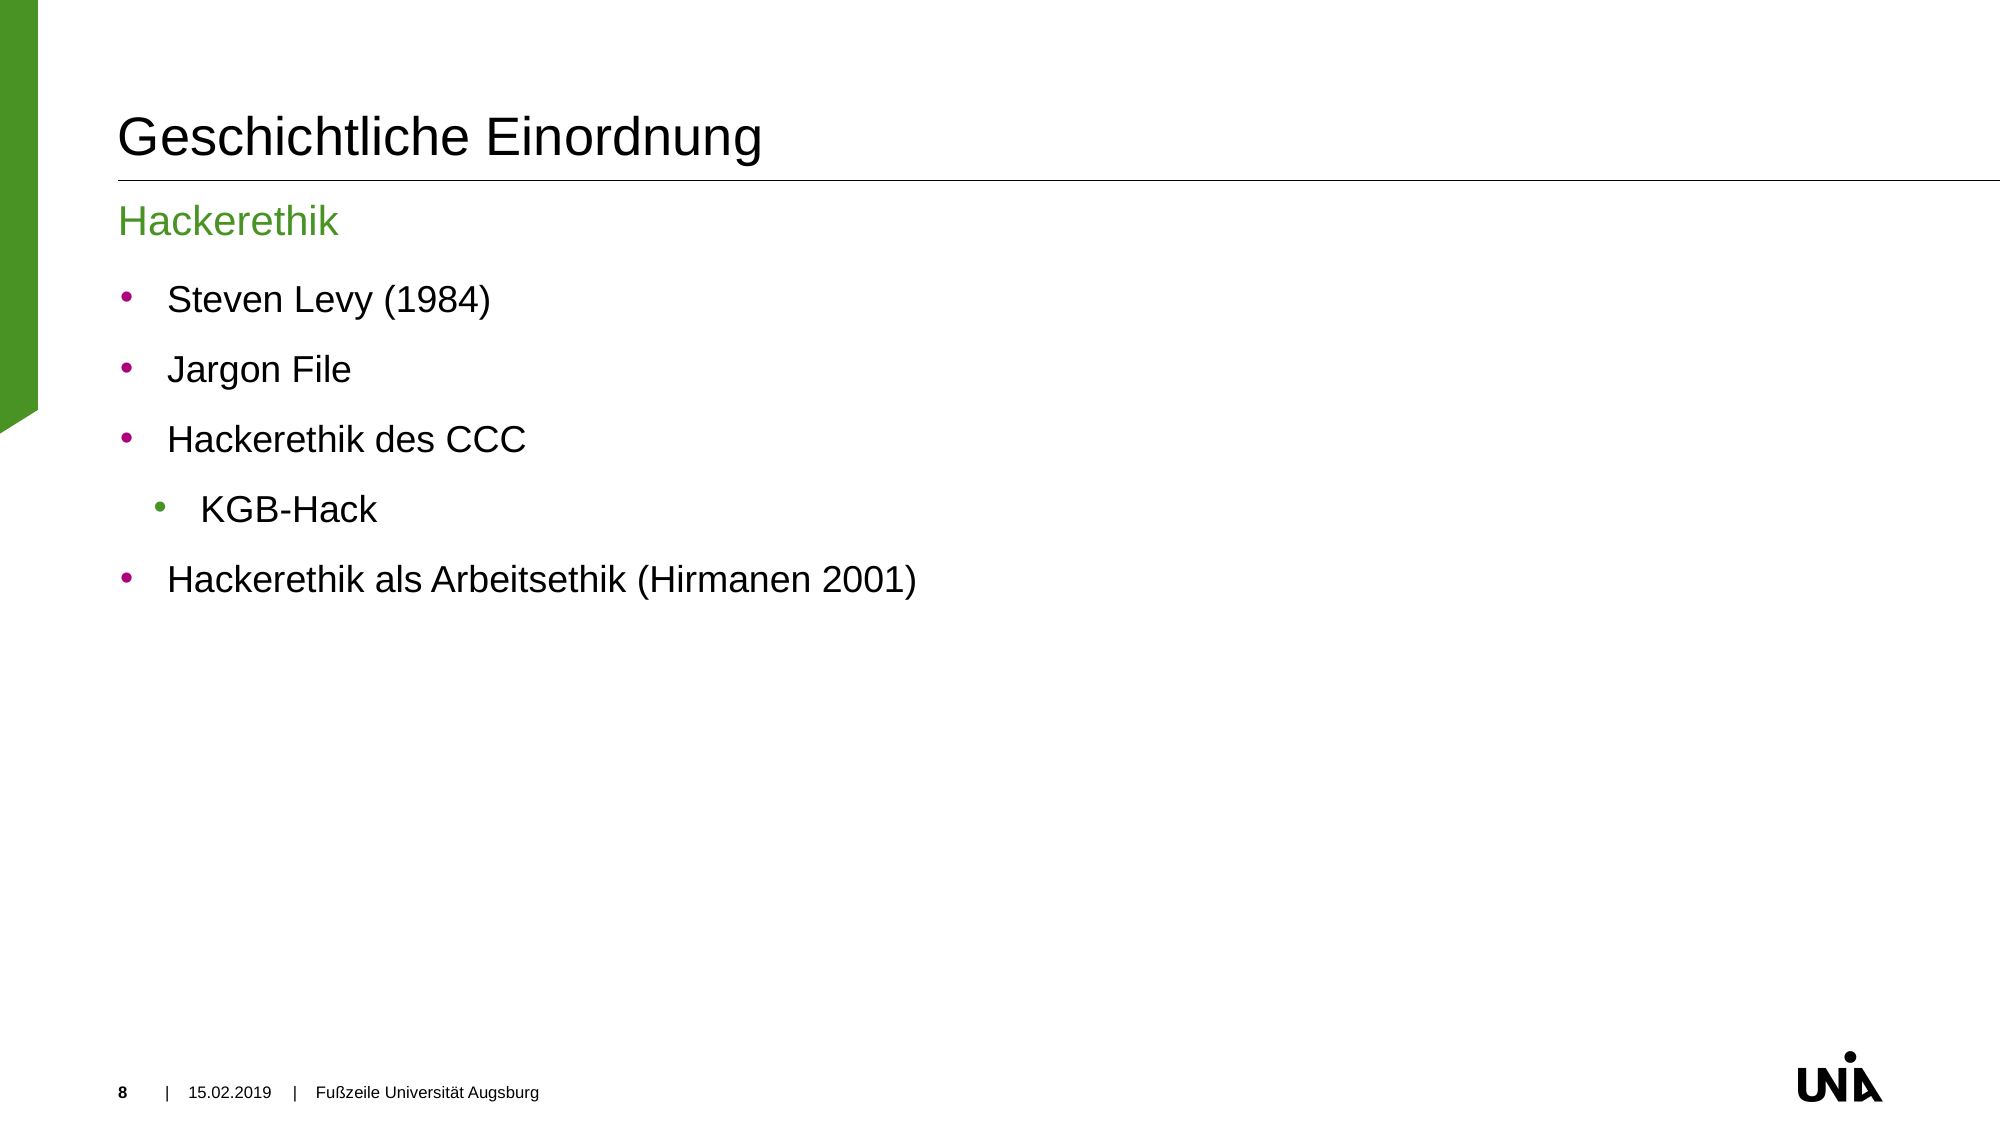

# Geschichtliche Einordnung
Hackerethik
Steven Levy (1984)
Jargon File
Hackerethik des CCC
KGB-Hack
Hackerethik als Arbeitsethik (Hirmanen 2001)
8
|    15.02.2019
|    Fußzeile Universität Augsburg